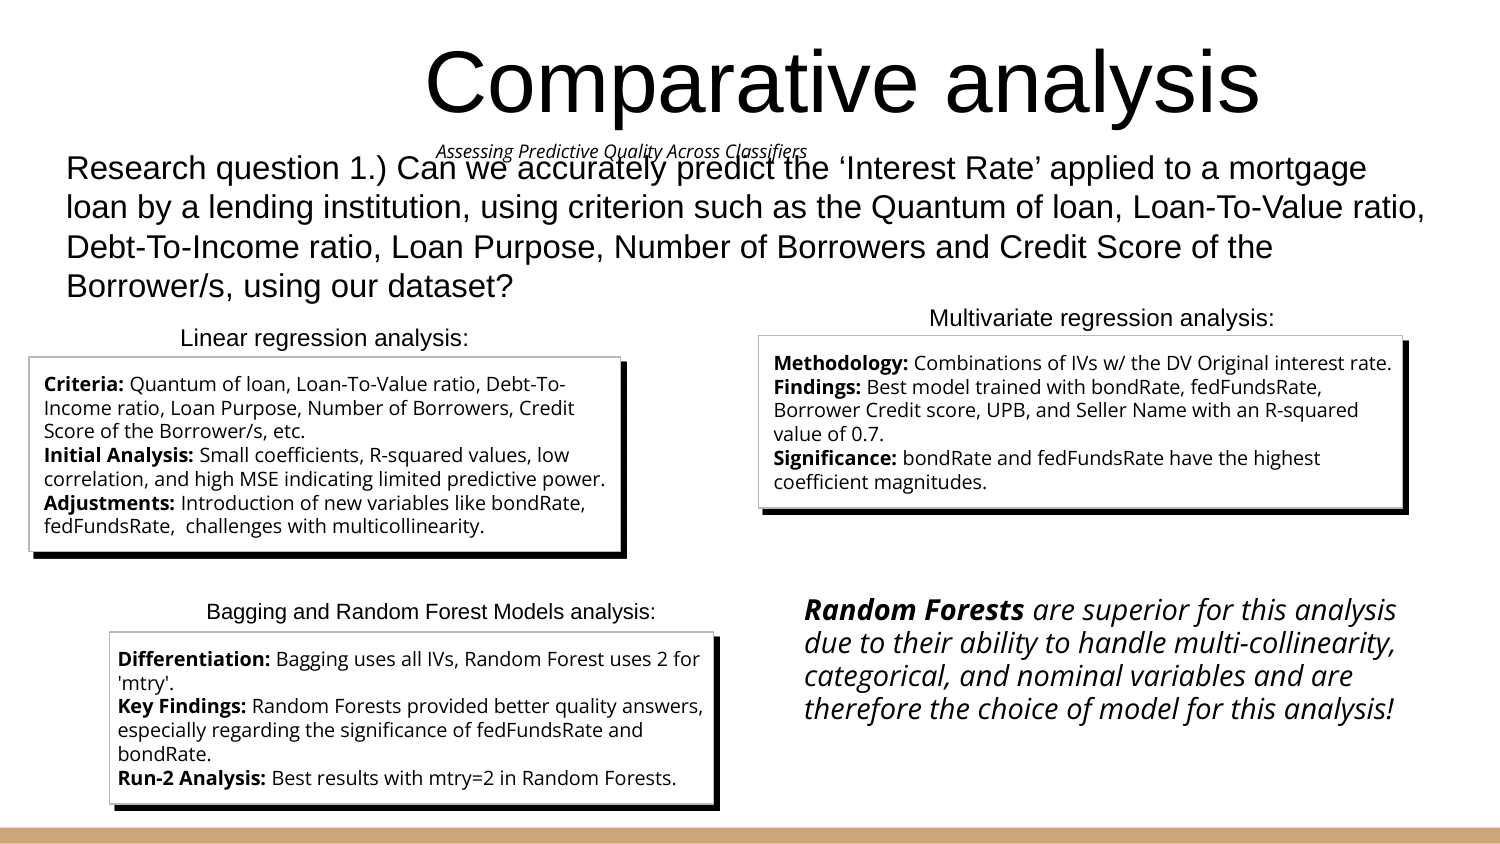

# Comparative analysis
Assessing Predictive Quality Across Classifiers
Research question 1.) Can we accurately predict the ‘Interest Rate’ applied to a mortgage loan by a lending institution, using criterion such as the Quantum of loan, Loan-To-Value ratio, Debt-To-Income ratio, Loan Purpose, Number of Borrowers and Credit Score of the Borrower/s, using our dataset?
Multivariate regression analysis:
Linear regression analysis:
Methodology: Combinations of IVs w/ the DV Original interest rate.
Findings: Best model trained with bondRate, fedFundsRate, Borrower Credit score, UPB, and Seller Name with an R-squared value of 0.7.
Significance: bondRate and fedFundsRate have the highest coefficient magnitudes.

Criteria: Quantum of loan, Loan-To-Value ratio, Debt-To-Income ratio, Loan Purpose, Number of Borrowers, Credit Score of the Borrower/s, etc.
Initial Analysis: Small coefficients, R-squared values, low correlation, and high MSE indicating limited predictive power.
Adjustments: Introduction of new variables like bondRate, fedFundsRate,  challenges with multicollinearity.

Random Forests are superior for this analysis due to their ability to handle multi-collinearity, categorical, and nominal variables and are therefore the choice of model for this analysis!
Bagging and Random Forest Models analysis:
Differentiation: Bagging uses all IVs, Random Forest uses 2 for 'mtry'.
Key Findings: Random Forests provided better quality answers, especially regarding the significance of fedFundsRate and bondRate.
Run-2 Analysis: Best results with mtry=2 in Random Forests.